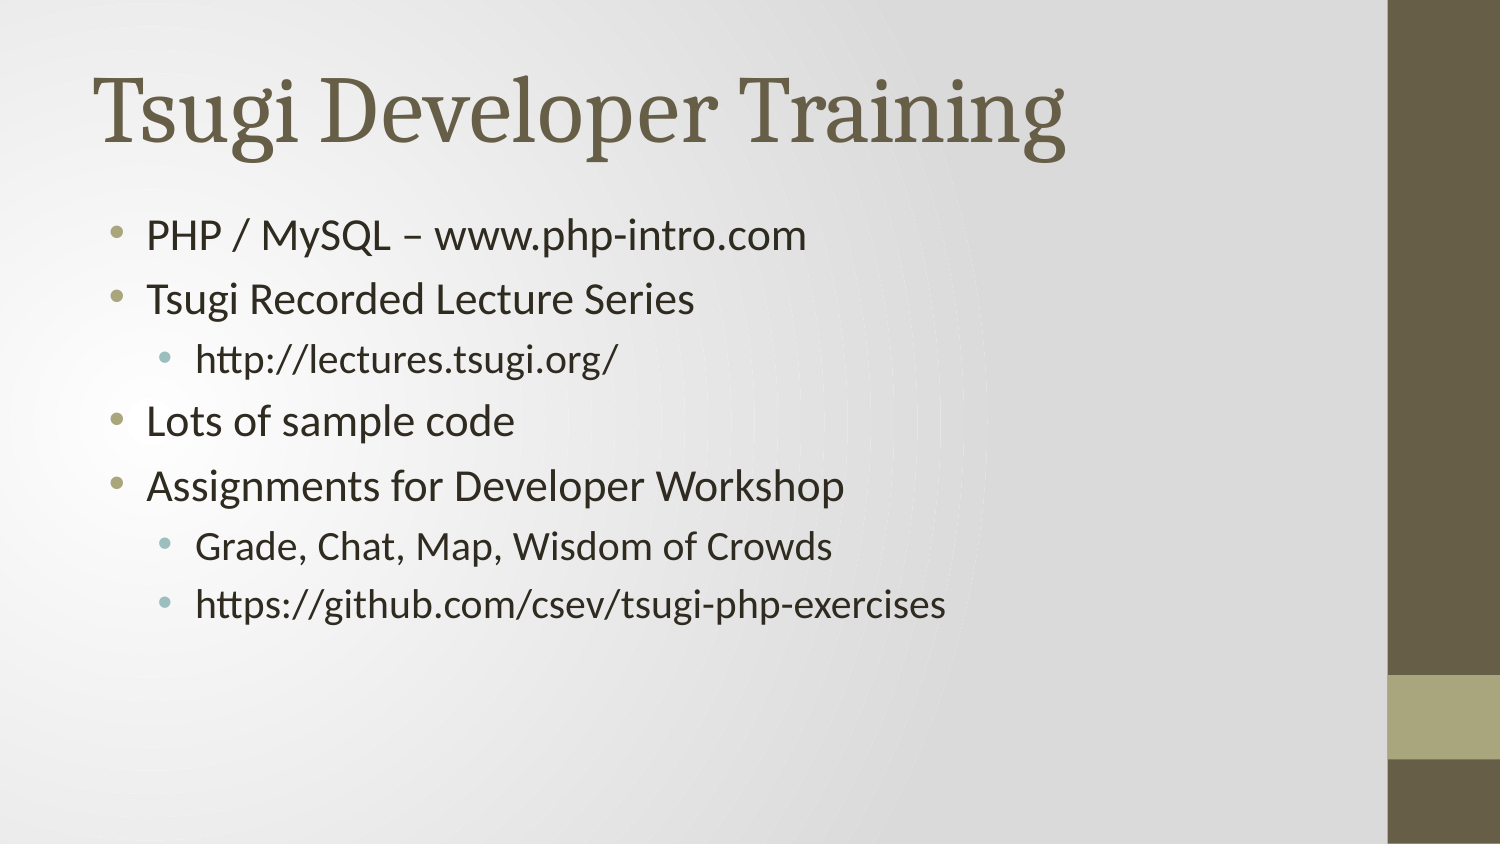

# Tsugi Developer Training
PHP / MySQL – www.php-intro.com
Tsugi Recorded Lecture Series
http://lectures.tsugi.org/
Lots of sample code
Assignments for Developer Workshop
Grade, Chat, Map, Wisdom of Crowds
https://github.com/csev/tsugi-php-exercises